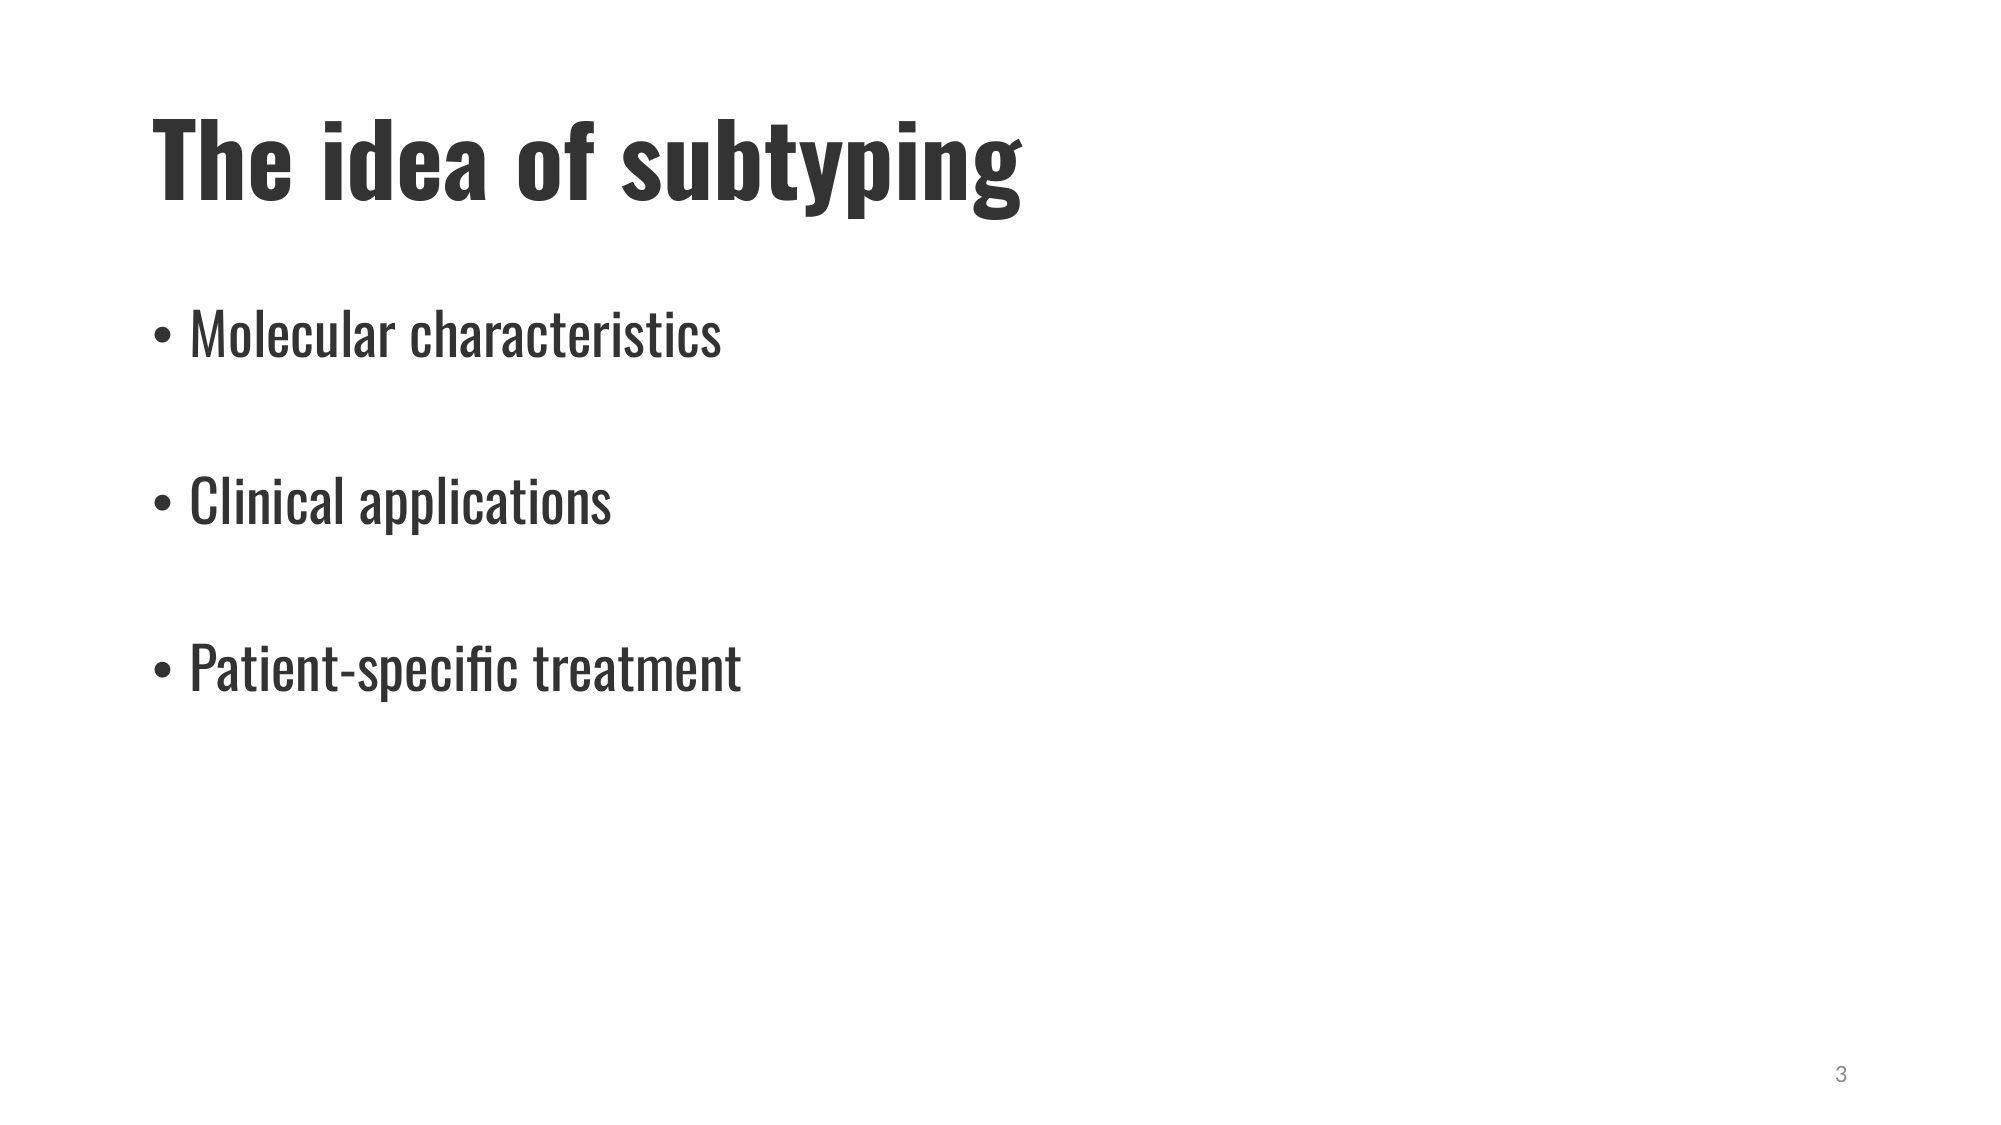

# The idea of subtyping
Molecular characteristics

Clinical applications

Patient-specific treatment
3